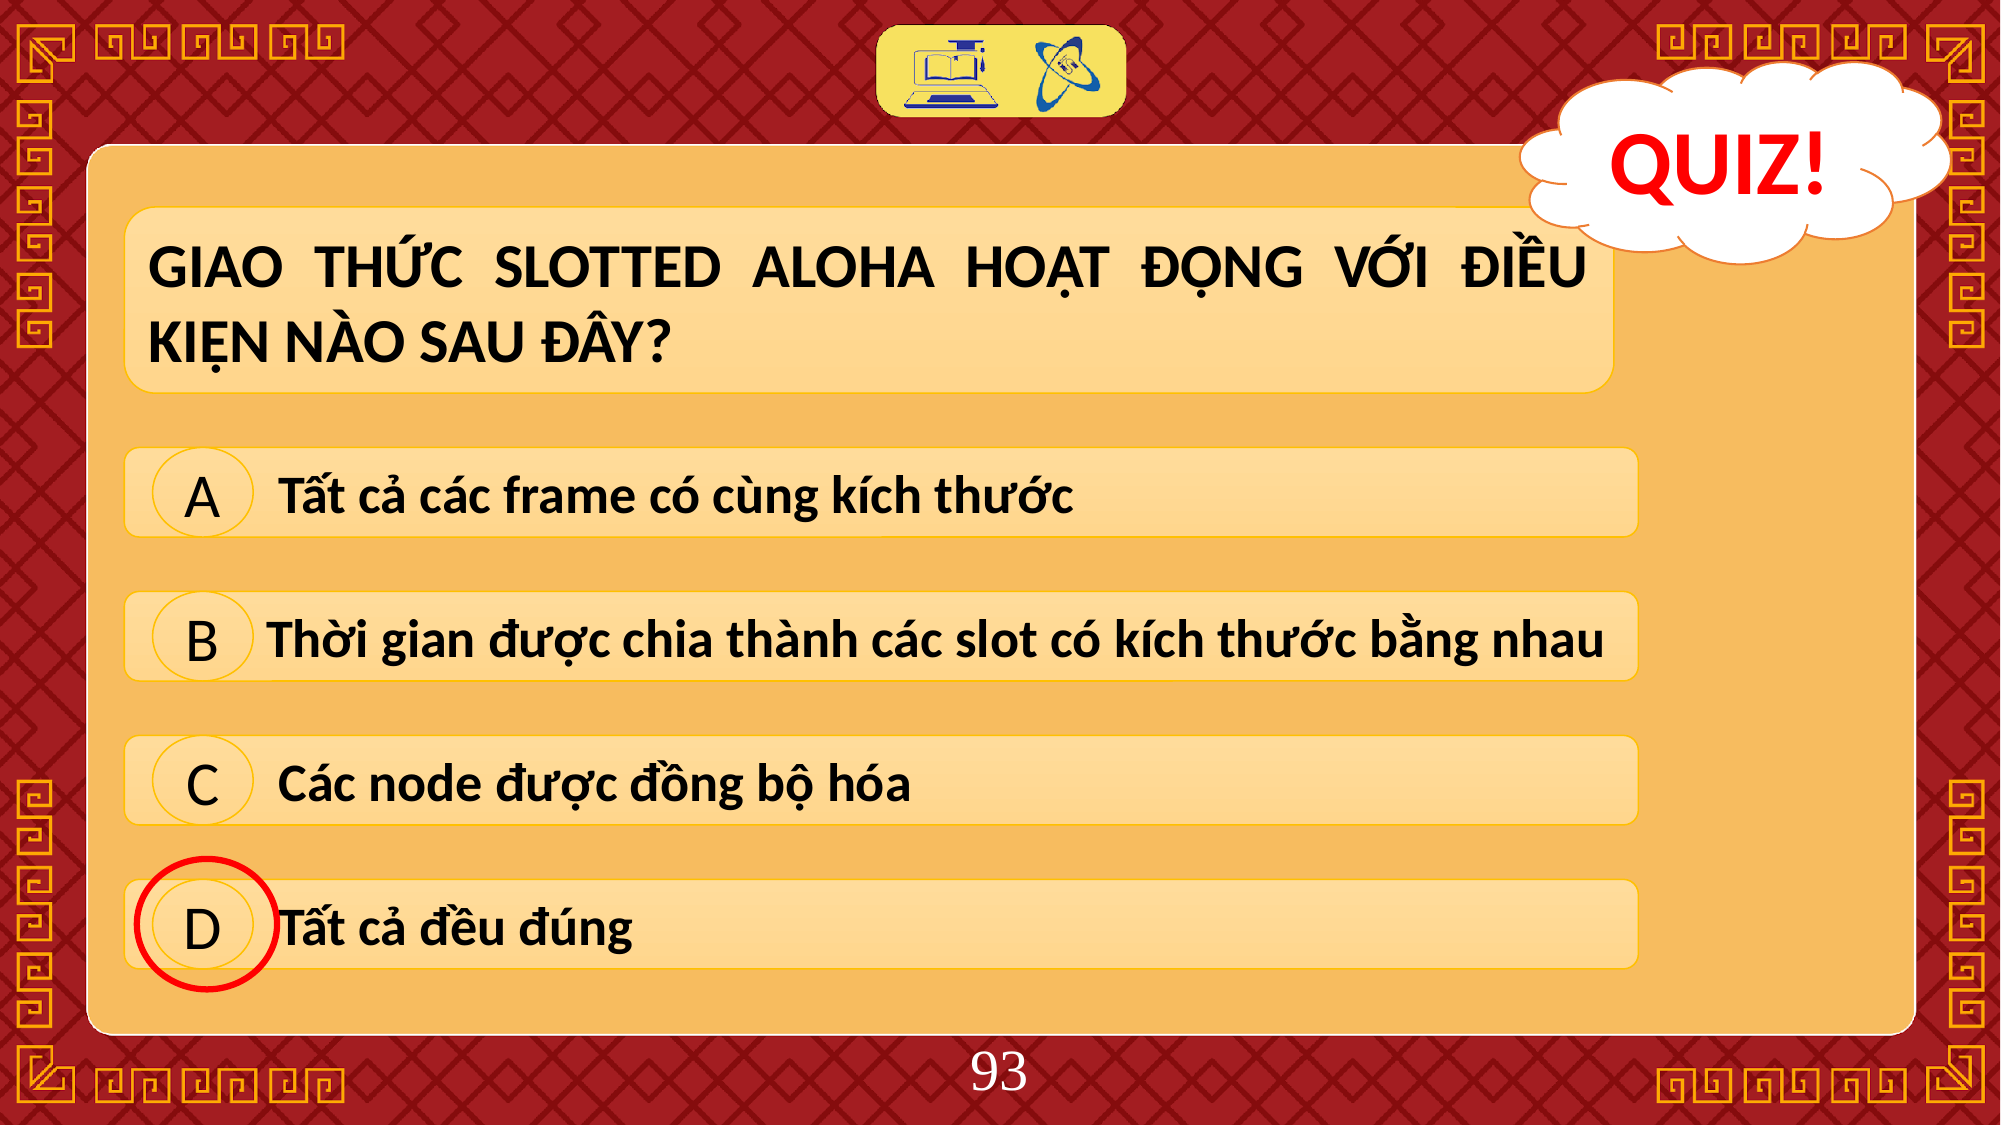

QUIZ!
GIAO THỨC SLOTTED ALOHA HOẠT ĐỘNG VỚI ĐIỀU KIỆN NÀO SAU ĐÂY?
           Tất cả các frame có cùng kích thước
A
          Thời gian được chia thành các slot có kích thước bằng nhau
B
           Các node được đồng bộ hóa
C

           Tất cả đều đúng
D
93